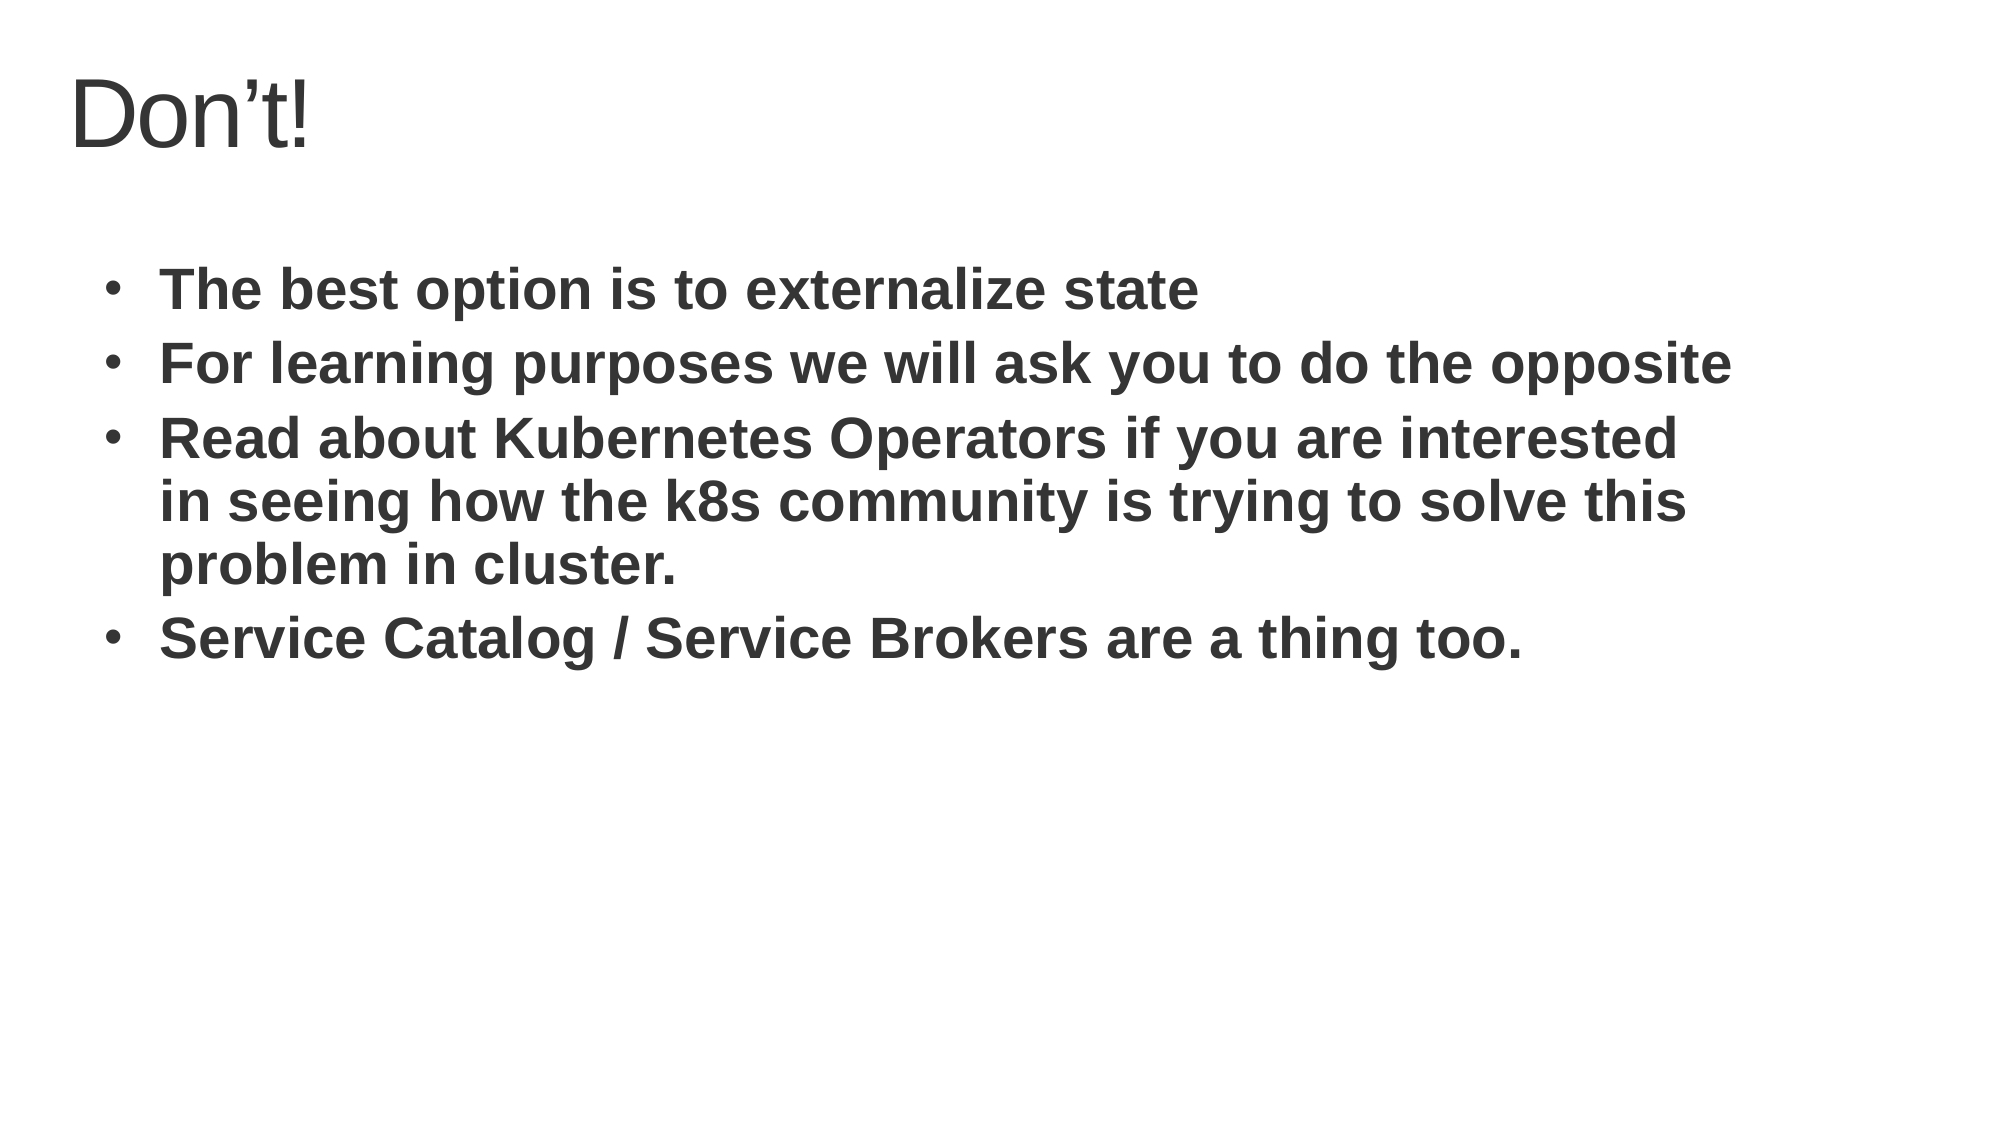

# Don’t!
The best option is to externalize state
For learning purposes we will ask you to do the opposite
Read about Kubernetes Operators if you are interested in seeing how the k8s community is trying to solve this problem in cluster.
Service Catalog / Service Brokers are a thing too.